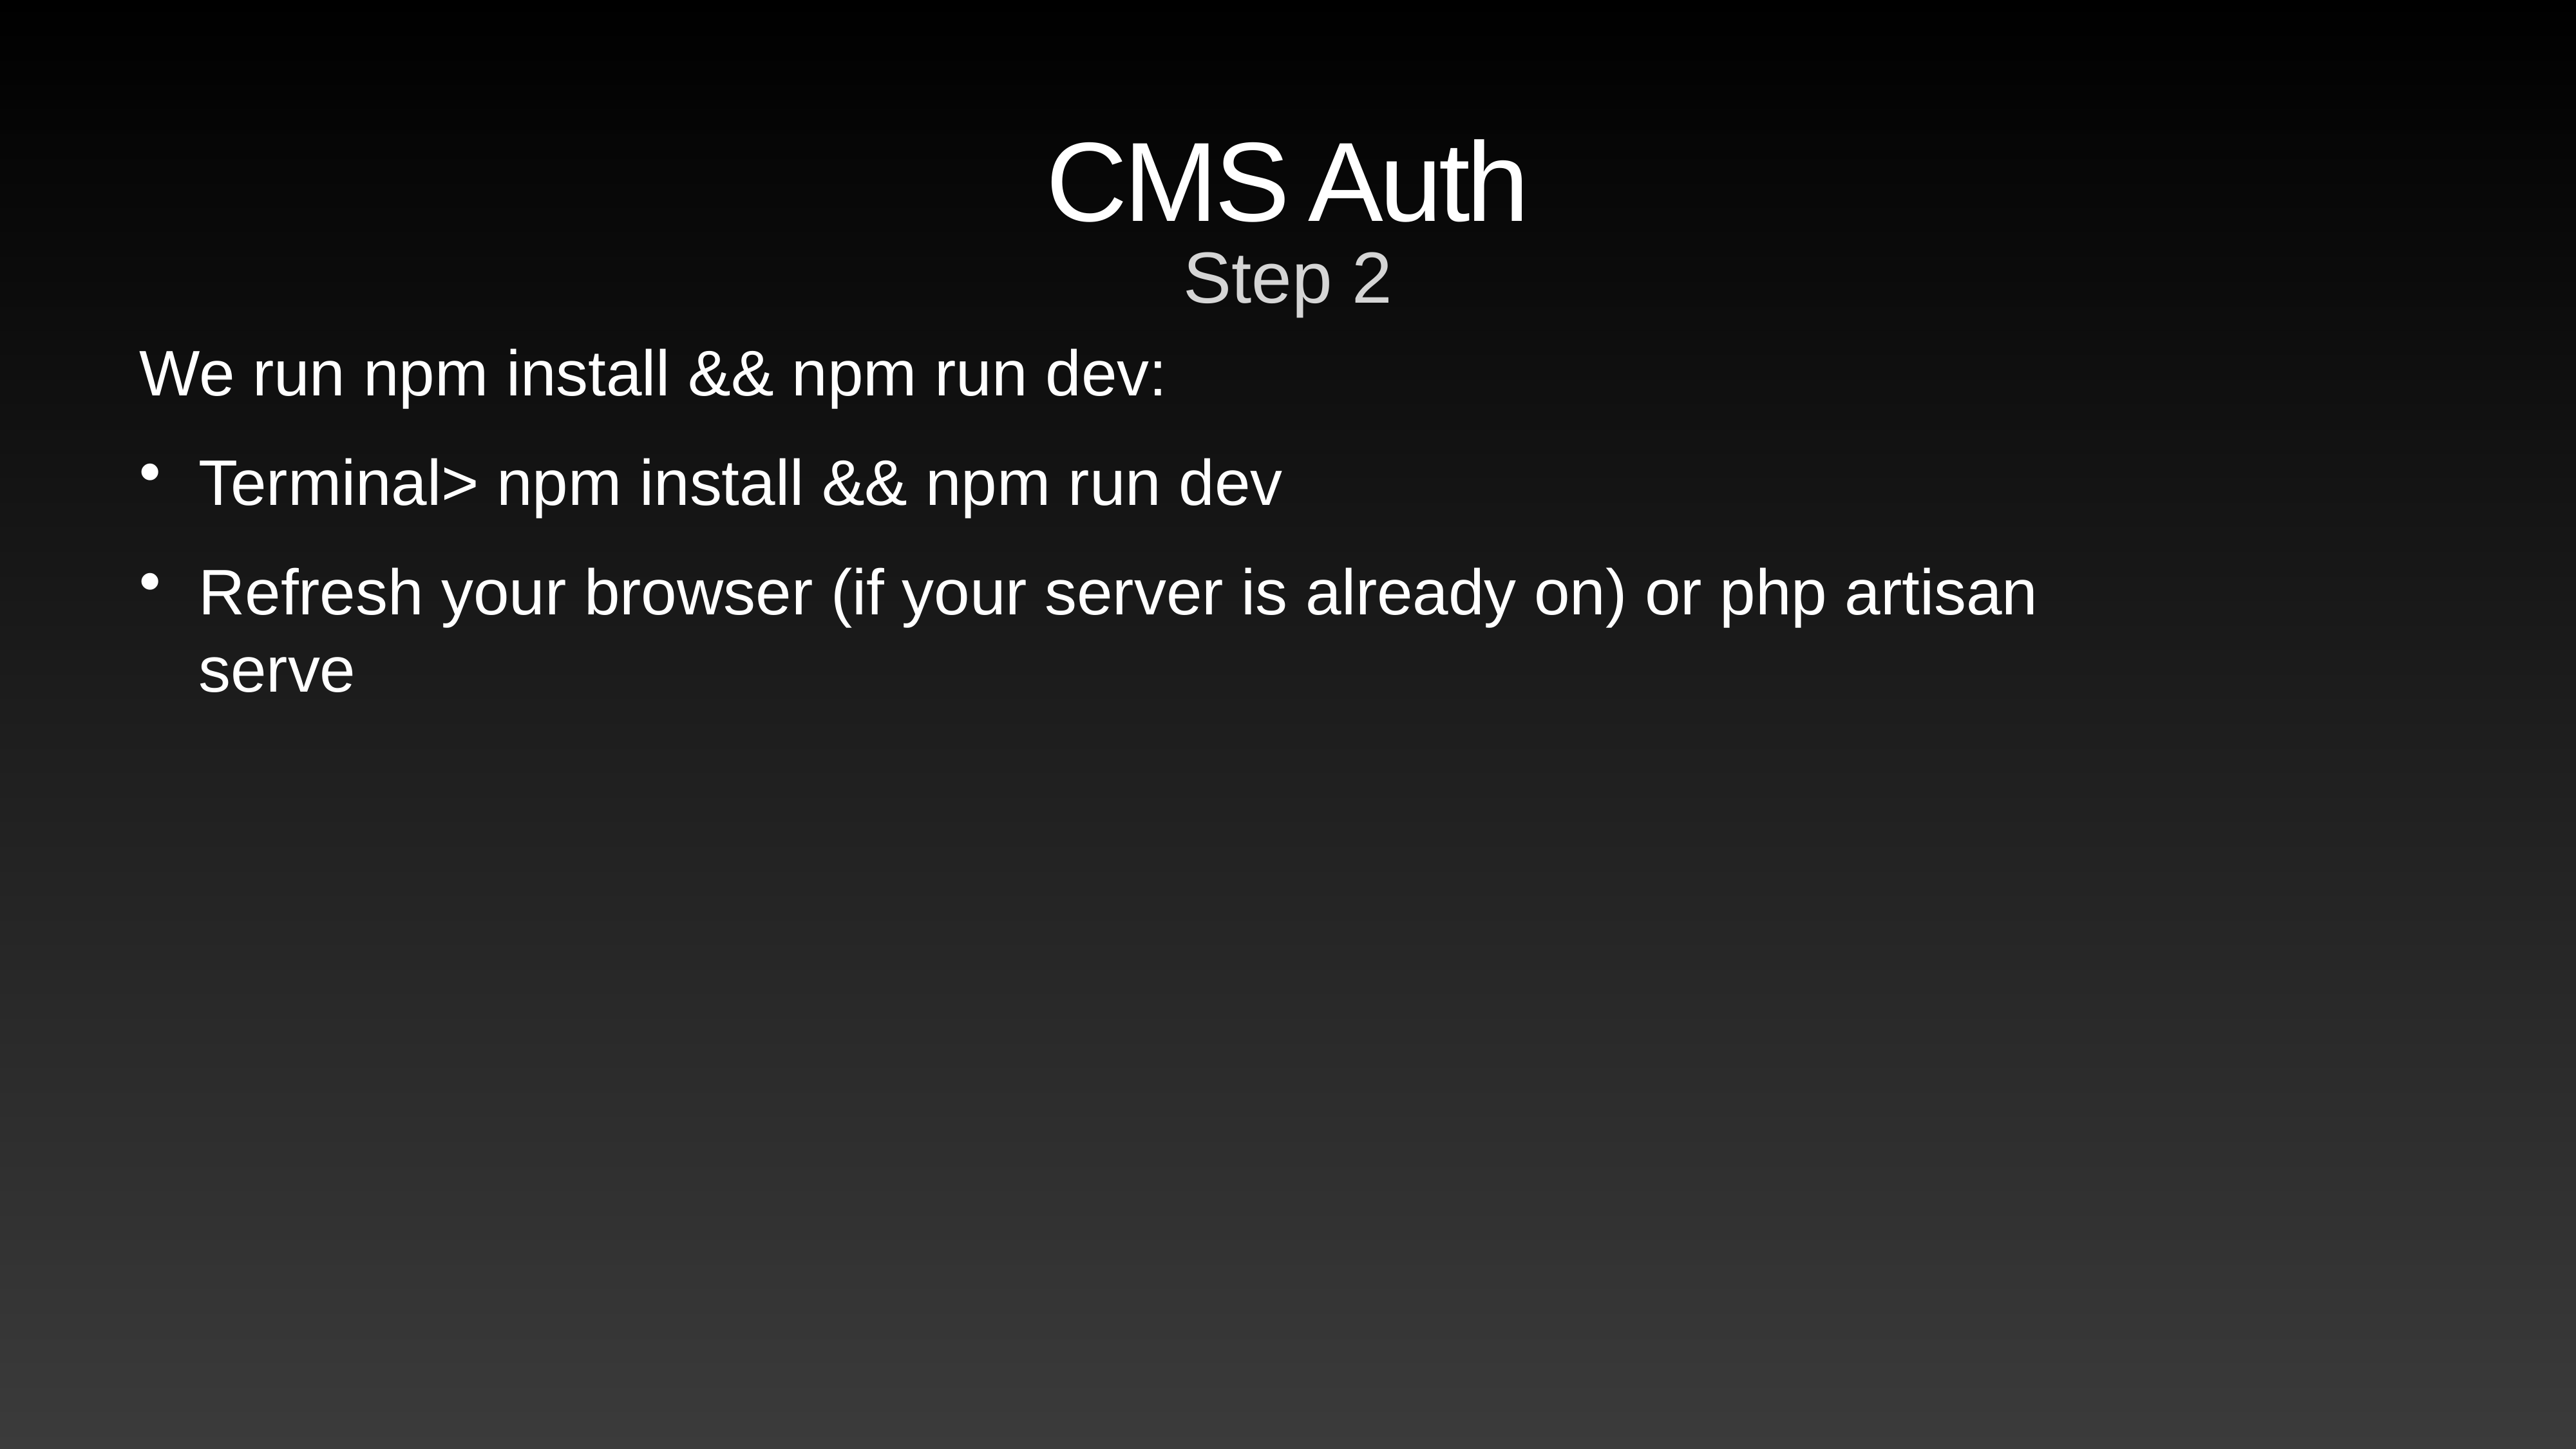

# CMS Auth
Step 2
We run npm install && npm run dev:
Terminal> npm install && npm run dev
Refresh your browser (if your server is already on) or php artisan serve